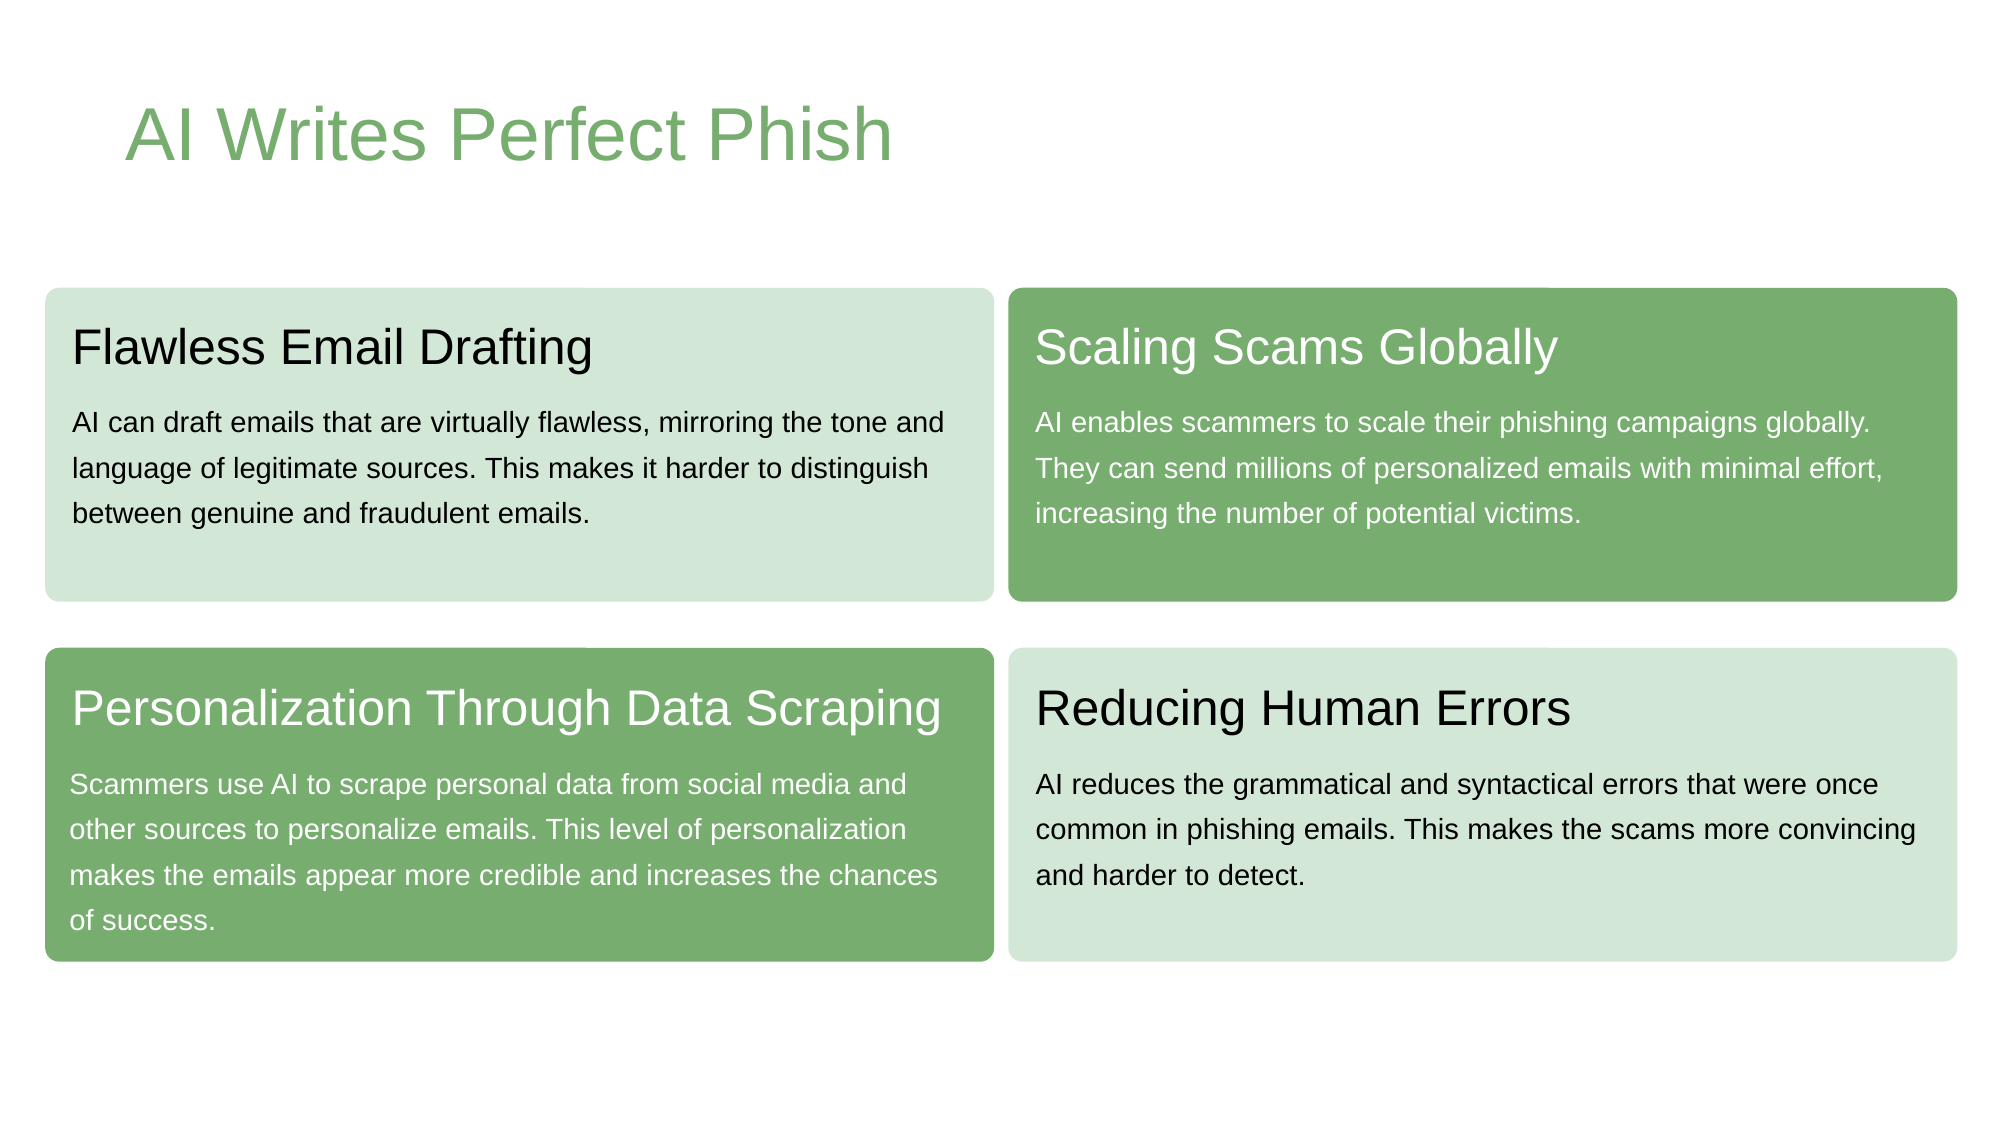

AI Writes Perfect Phish

Flawless Email Drafting
Scaling Scams Globally
AI can draft emails that are virtually flawless, mirroring the tone and language of legitimate sources. This makes it harder to distinguish between genuine and fraudulent emails.
AI enables scammers to scale their phishing campaigns globally. They can send millions of personalized emails with minimal effort, increasing the number of potential victims.

Personalization Through Data Scraping
Reducing Human Errors
Scammers use AI to scrape personal data from social media and other sources to personalize emails. This level of personalization makes the emails appear more credible and increases the chances of success.
AI reduces the grammatical and syntactical errors that were once common in phishing emails. This makes the scams more convincing and harder to detect.